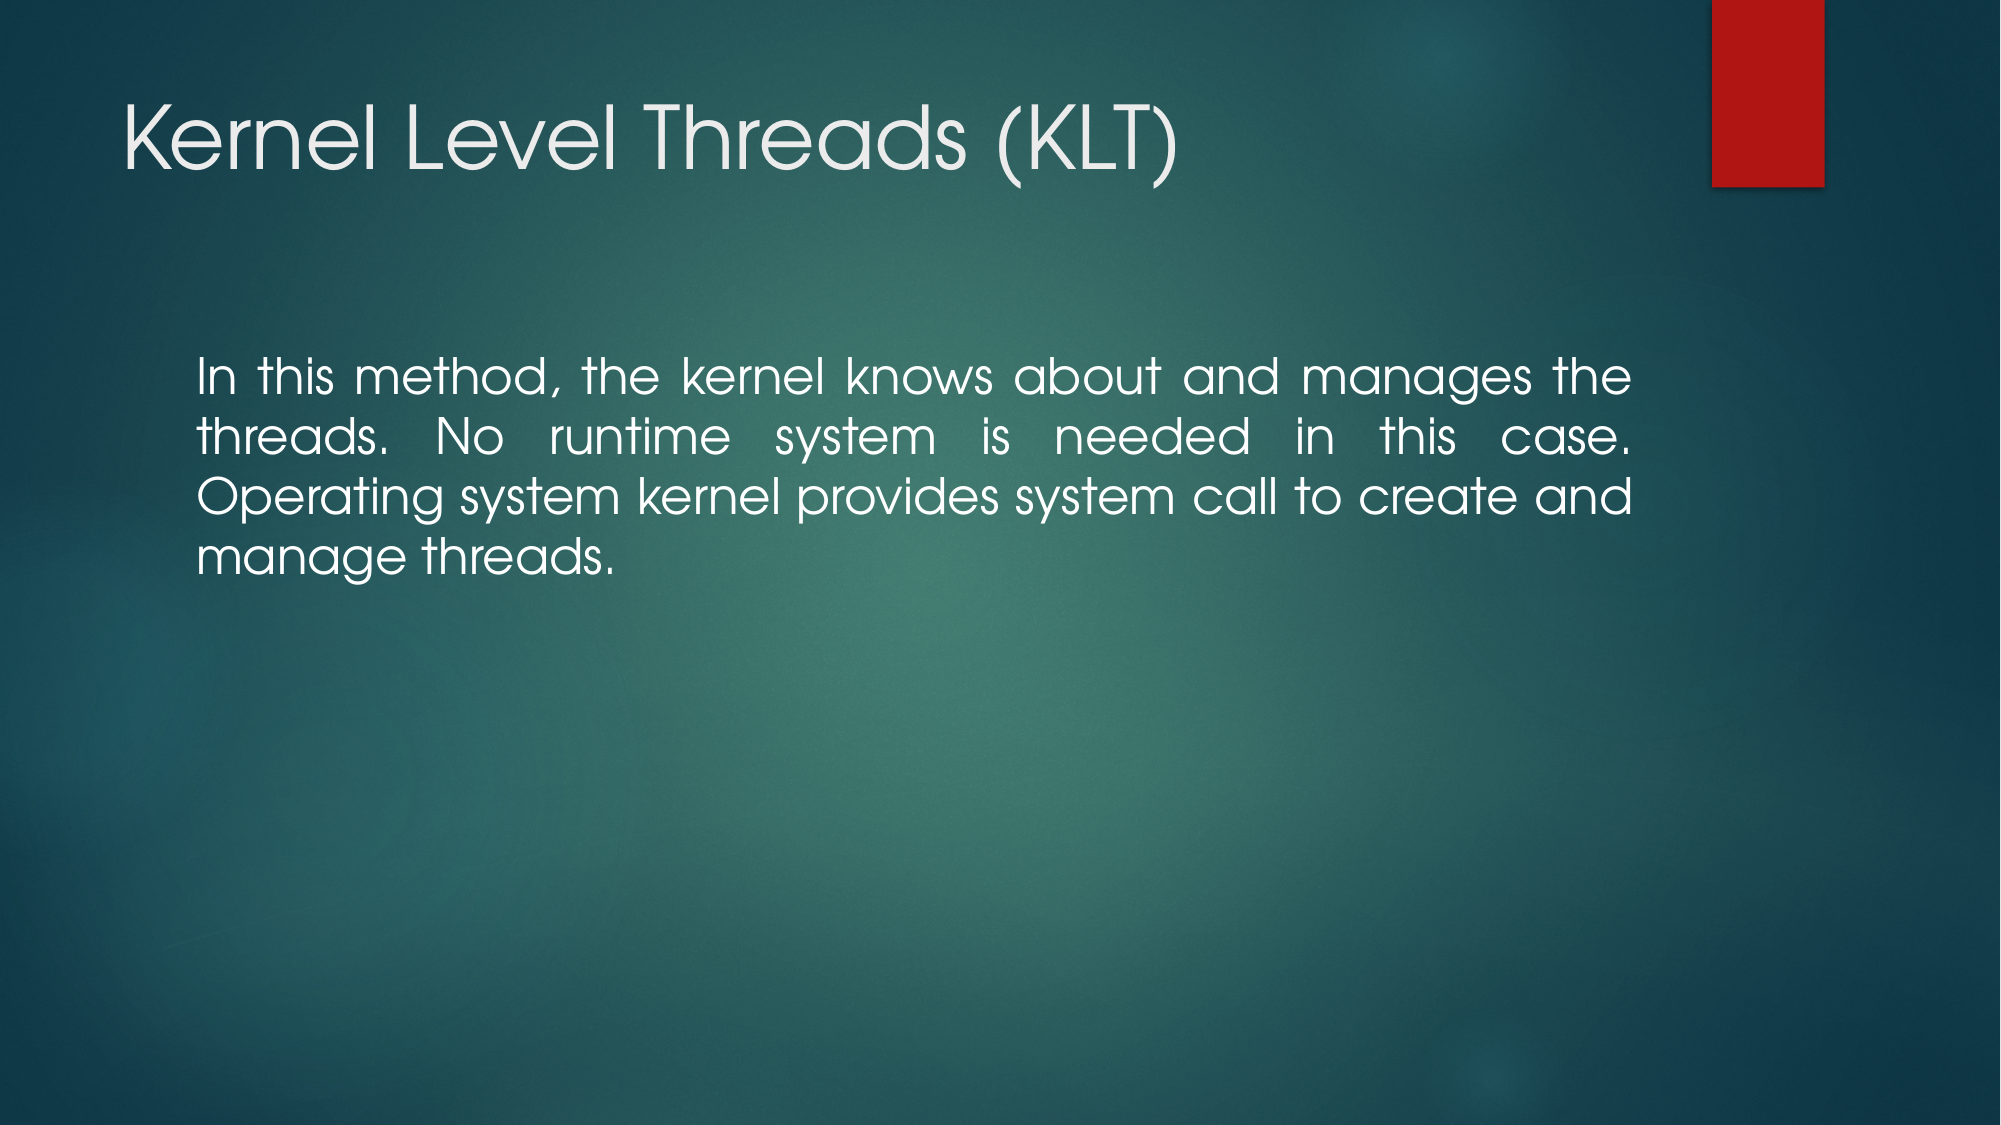

# Kernel Level Threads (KLT)
In this method, the kernel knows about and manages the threads. No runtime system is needed in this case. Operating system kernel provides system call to create and manage threads.